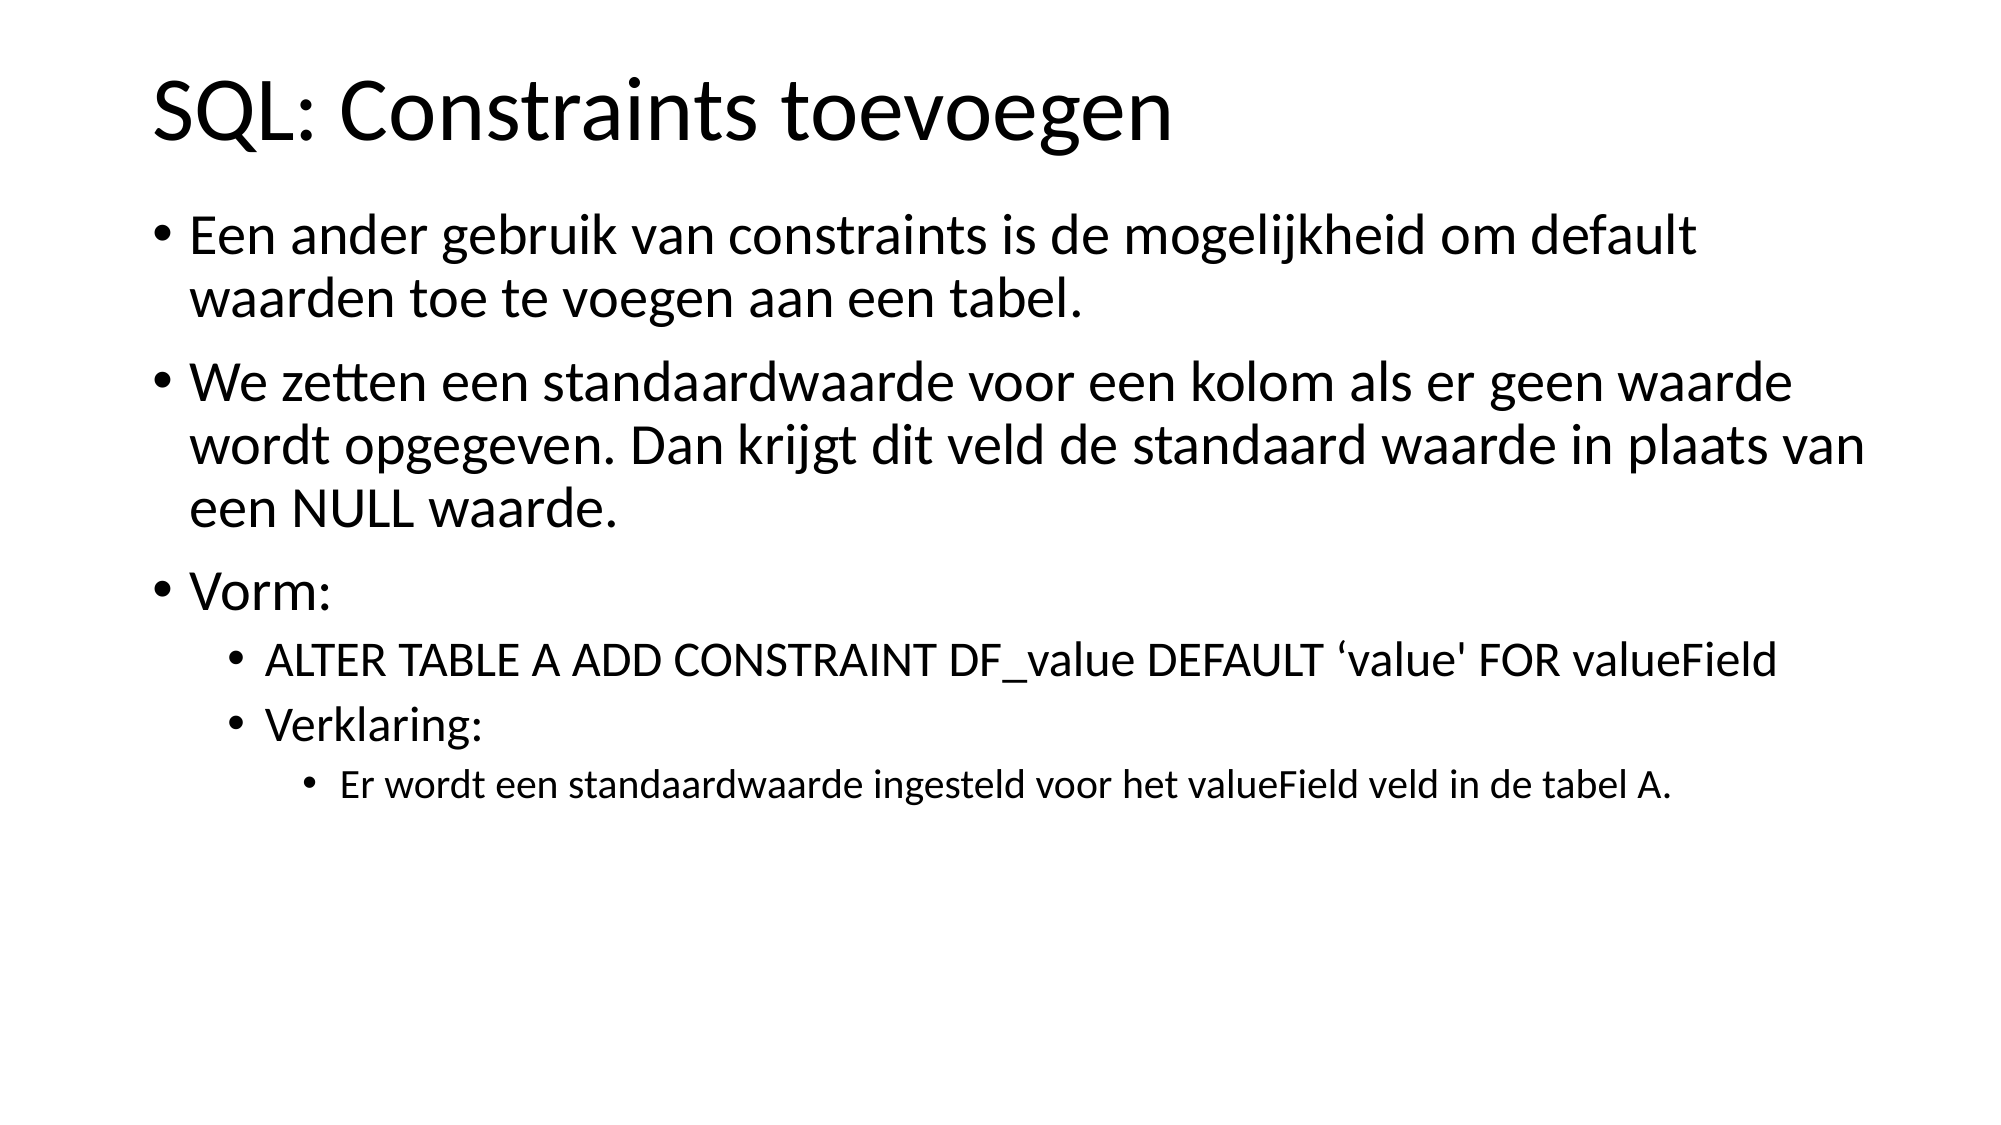

# SQL: Constraints toevoegen
Een ander gebruik van constraints is de mogelijkheid om default waarden toe te voegen aan een tabel.
We zetten een standaardwaarde voor een kolom als er geen waarde wordt opgegeven. Dan krijgt dit veld de standaard waarde in plaats van een NULL waarde.
Vorm:
ALTER TABLE A ADD CONSTRAINT DF_value DEFAULT ‘value' FOR valueField
Verklaring:
Er wordt een standaardwaarde ingesteld voor het valueField veld in de tabel A.